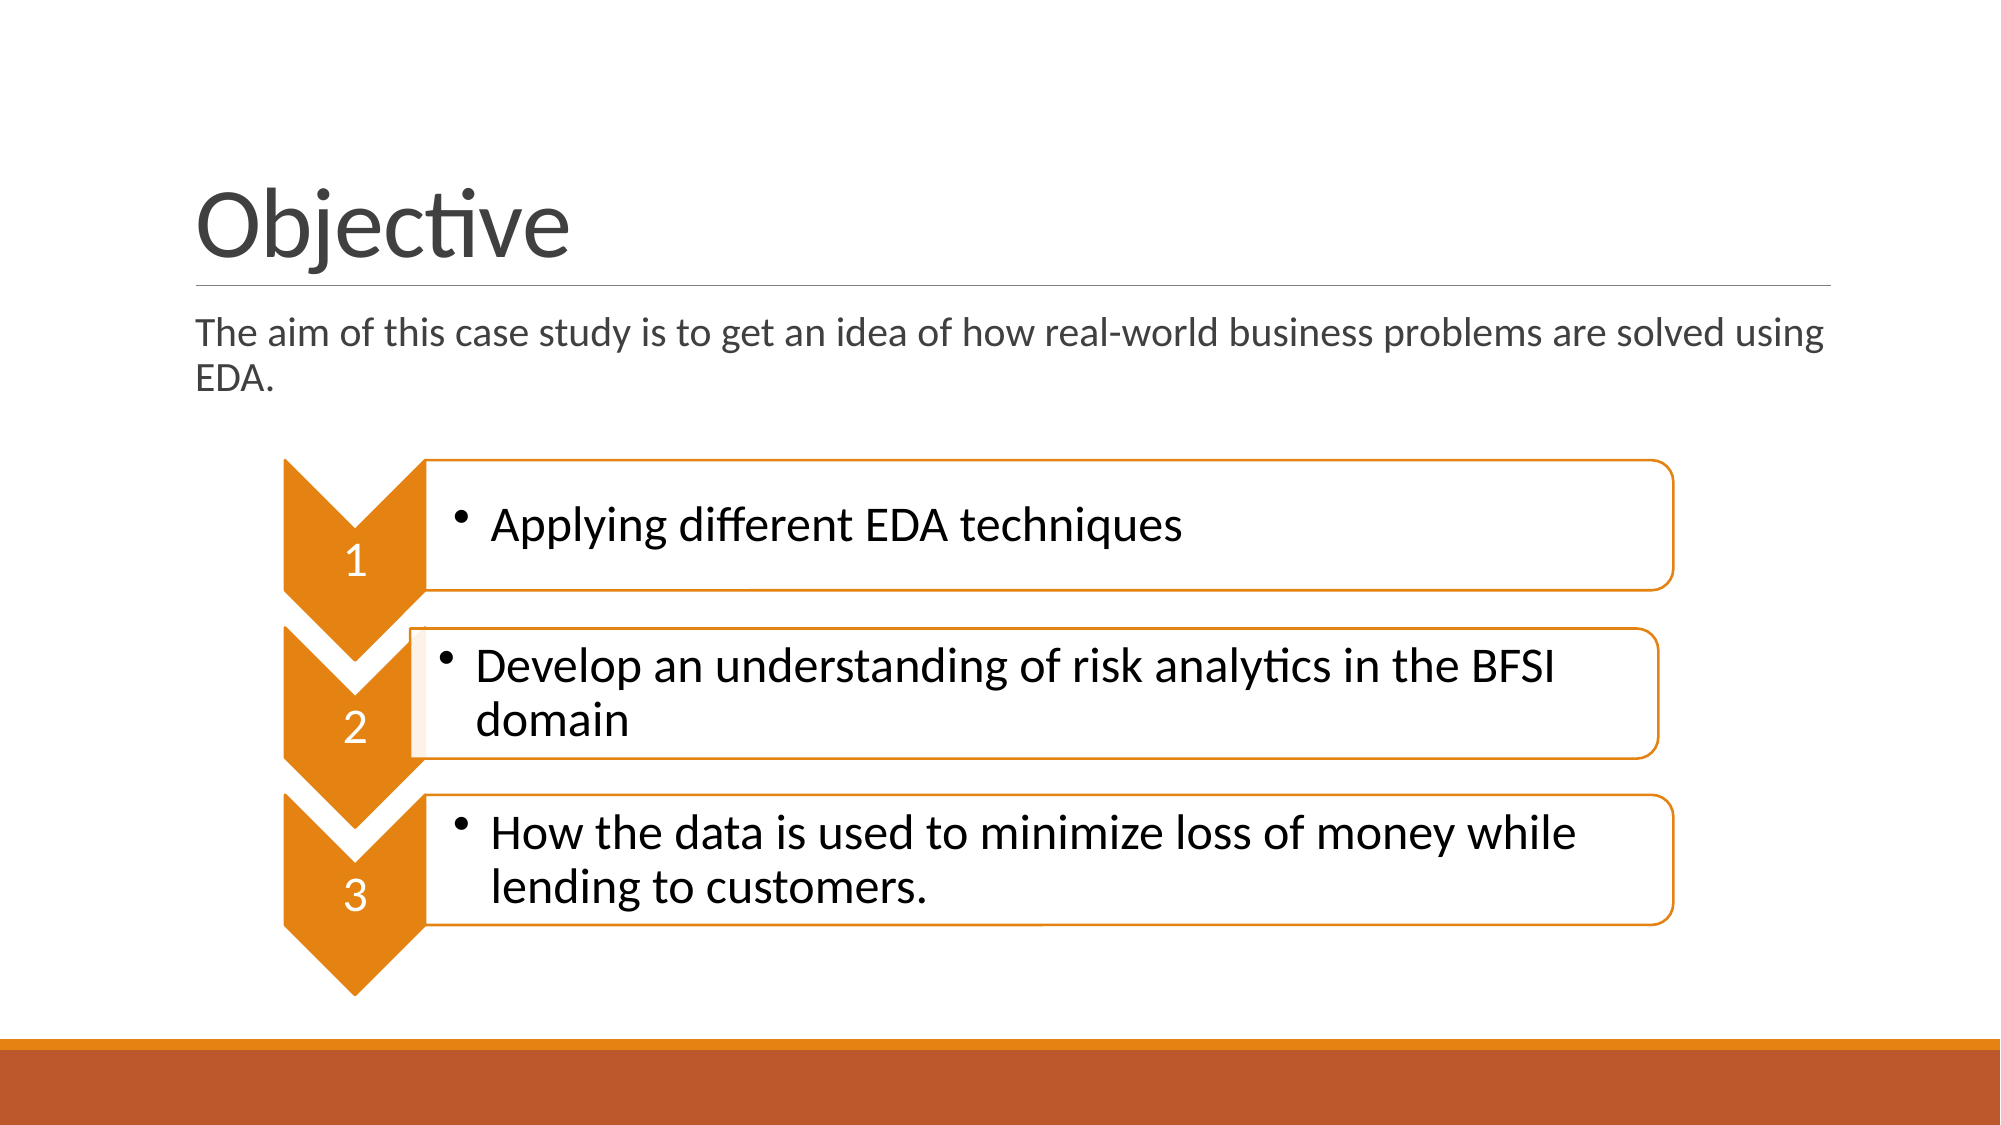

# Objective
The aim of this case study is to get an idea of how real-world business problems are solved using EDA.

1
Applying different EDA techniques
2
Develop an understanding of risk analytics in the BFSI domain
3
How the data is used to minimize loss of money while lending to customers.